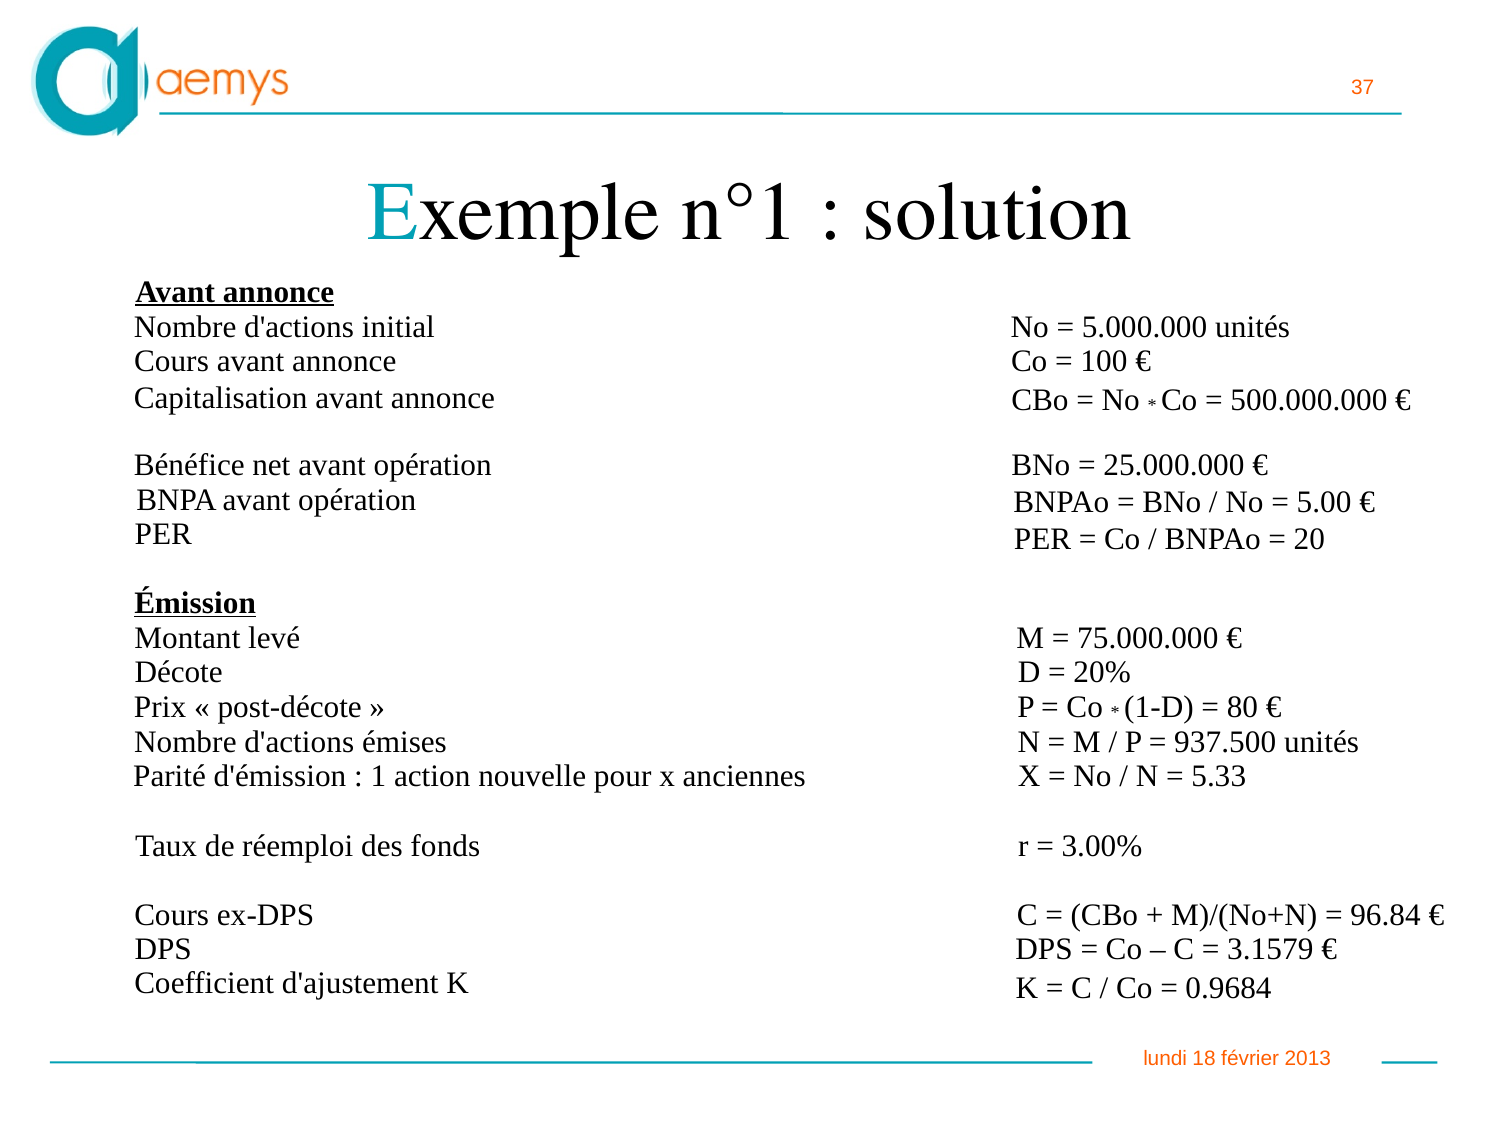

Exemple n°1 : solution
Avant annonce
Nombre d'actions initial
No = 5.000.000 unités
Cours avant annonce
Co = 100 €
Capitalisation avant annonce
CBo = No * Co = 500.000.000 €
Bénéfice net avant opération
BNo = 25.000.000 €
BNPA avant opération
BNPAo = BNo / No = 5.00 €
PER
PER = Co / BNPAo = 20
Émission
Montant levé
M = 75.000.000 €
Décote
D = 20%
Prix « post-décote »
P = Co * (1-D) = 80 €
Nombre d'actions émises
N = M / P = 937.500 unités

Parité d'émission : 1 action nouvelle pour x anciennes
X = No / N = 5.33
Taux de réemploi des fonds
r = 3.00%
Cours ex-DPS
C = (CBo + M)/(No+N) = 96.84 €
DPS
DPS = Co – C = 3.1579 €
Coefficient d'ajustement K
K = C / Co = 0.9684